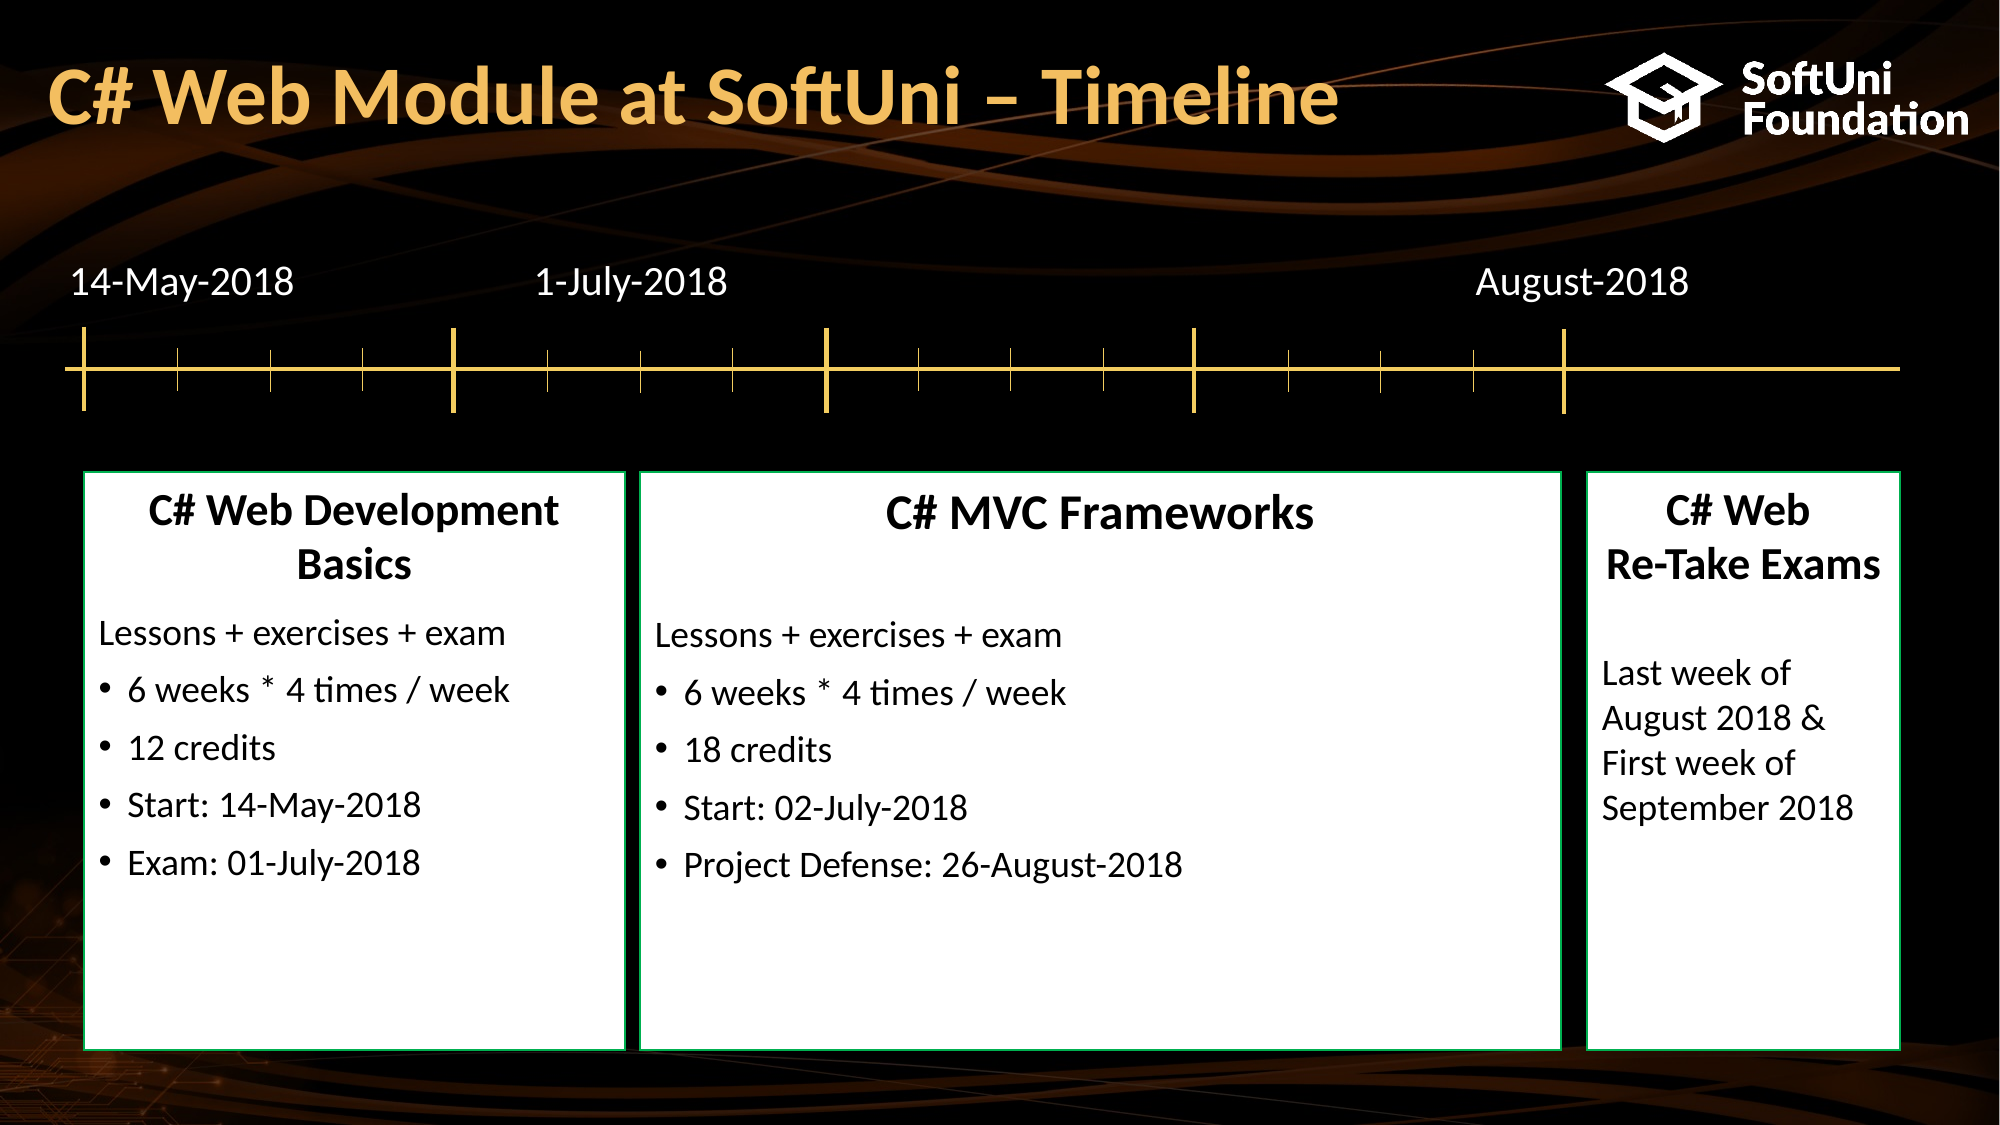

# C# Web Module at SoftUni – Timeline
14-May-2018
1-July-2018
August-2018
C# MVC Frameworks

Lessons + exercises + exam
6 weeks * 4 times / week
18 credits
Start: 02-July-2018
Project Defense: 26-August-2018
C# Web
Re-Take Exams

Last week of August 2018 &
First week of
September 2018
C# Web Development Basics
Lessons + exercises + exam
6 weeks * 4 times / week
12 credits
Start: 14-May-2018
Exam: 01-July-2018